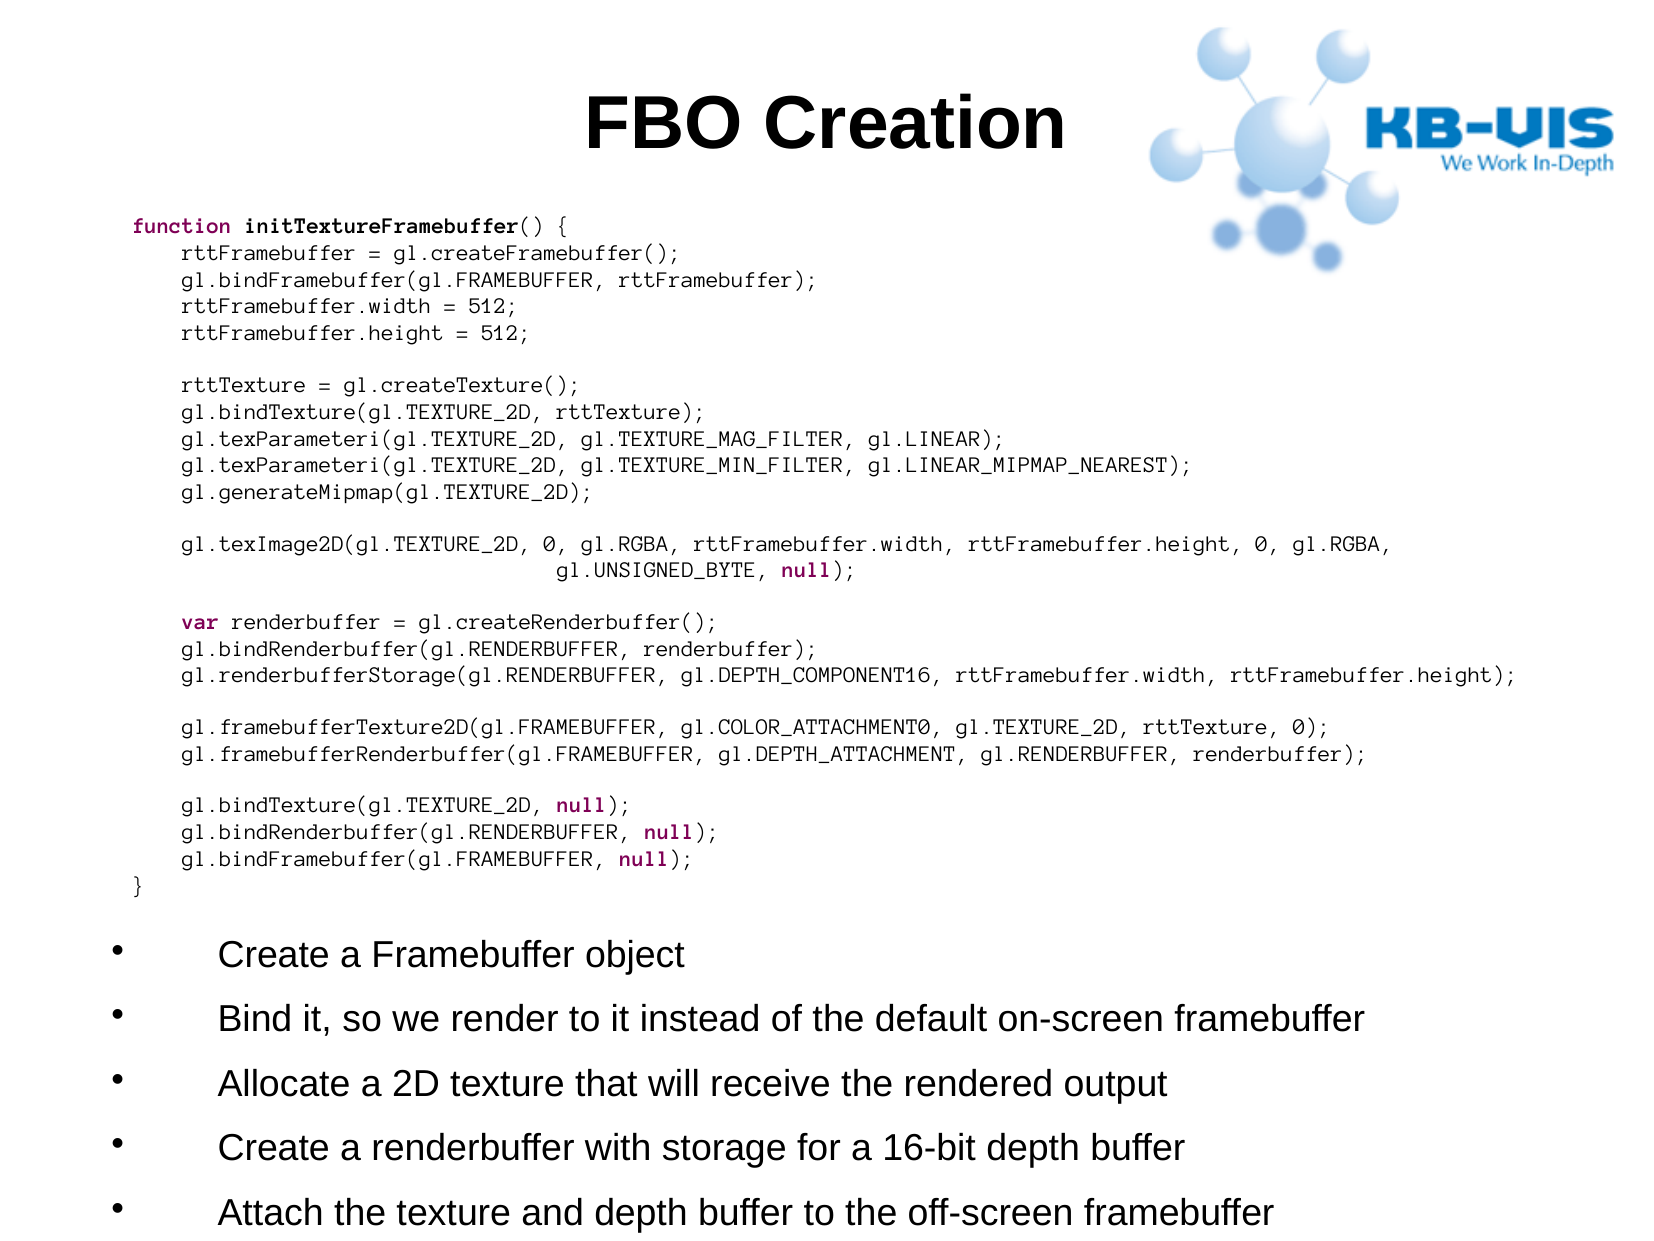

FBO Creation
    function initTextureFramebuffer() {
        rttFramebuffer = gl.createFramebuffer();
        gl.bindFramebuffer(gl.FRAMEBUFFER, rttFramebuffer);
        rttFramebuffer.width = 512;
        rttFramebuffer.height = 512;

        rttTexture = gl.createTexture();
        gl.bindTexture(gl.TEXTURE_2D, rttTexture);
        gl.texParameteri(gl.TEXTURE_2D, gl.TEXTURE_MAG_FILTER, gl.LINEAR);
        gl.texParameteri(gl.TEXTURE_2D, gl.TEXTURE_MIN_FILTER, gl.LINEAR_MIPMAP_NEAREST);
        gl.generateMipmap(gl.TEXTURE_2D);

        gl.texImage2D(gl.TEXTURE_2D, 0, gl.RGBA, rttFramebuffer.width, rttFramebuffer.height, 0, gl.RGBA, 					gl.UNSIGNED_BYTE, null);

        var renderbuffer = gl.createRenderbuffer();
        gl.bindRenderbuffer(gl.RENDERBUFFER, renderbuffer);
        gl.renderbufferStorage(gl.RENDERBUFFER, gl.DEPTH_COMPONENT16, rttFramebuffer.width, rttFramebuffer.height);

        gl.framebufferTexture2D(gl.FRAMEBUFFER, gl.COLOR_ATTACHMENT0, gl.TEXTURE_2D, rttTexture, 0);
        gl.framebufferRenderbuffer(gl.FRAMEBUFFER, gl.DEPTH_ATTACHMENT, gl.RENDERBUFFER, renderbuffer);

        gl.bindTexture(gl.TEXTURE_2D, null);
        gl.bindRenderbuffer(gl.RENDERBUFFER, null);
        gl.bindFramebuffer(gl.FRAMEBUFFER, null);
    }
Create a Framebuffer object
Bind it, so we render to it instead of the default on-screen framebuffer
Allocate a 2D texture that will receive the rendered output
Create a renderbuffer with storage for a 16-bit depth buffer
Attach the texture and depth buffer to the off-screen framebuffer